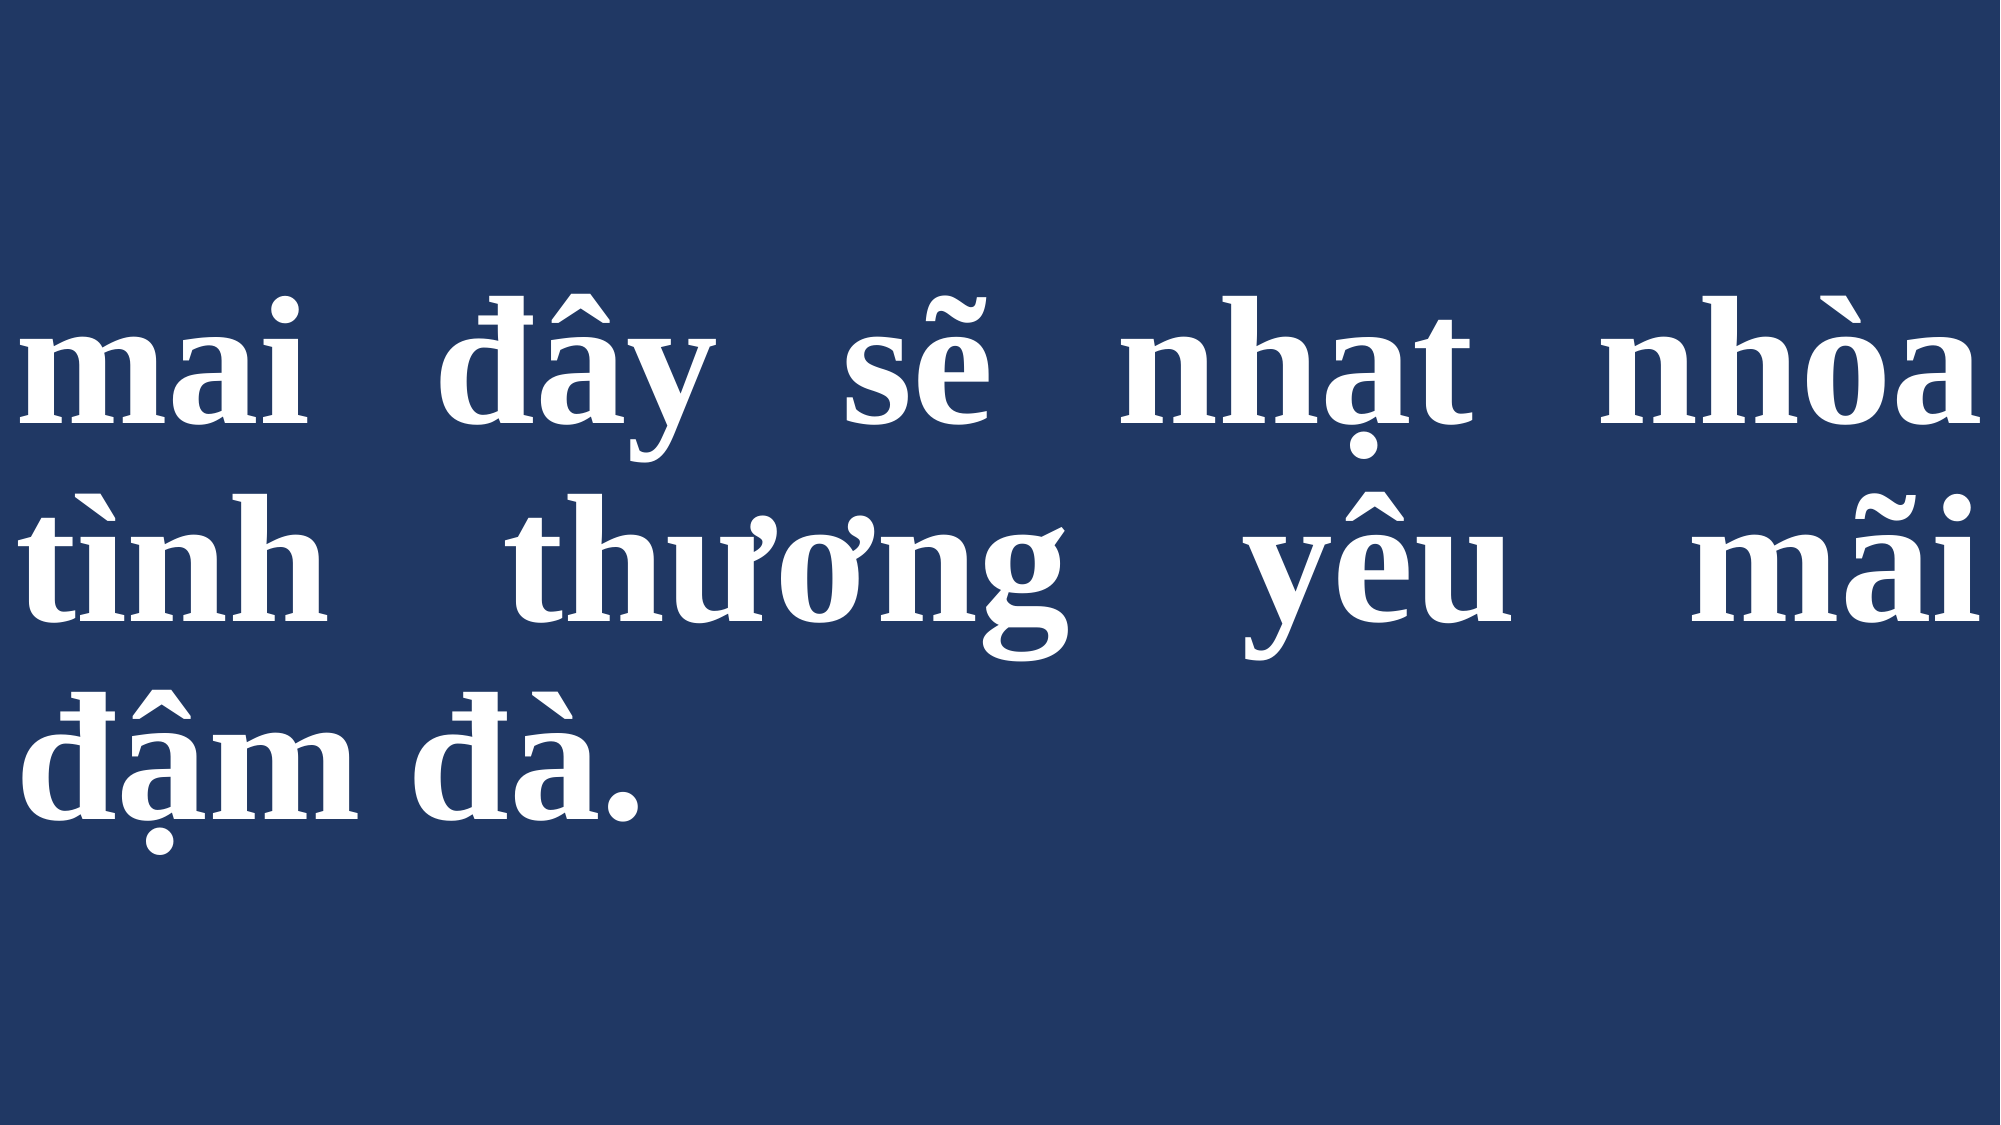

# mai đây sẽ nhạt nhòa tình thương yêu mãi đậm đà.